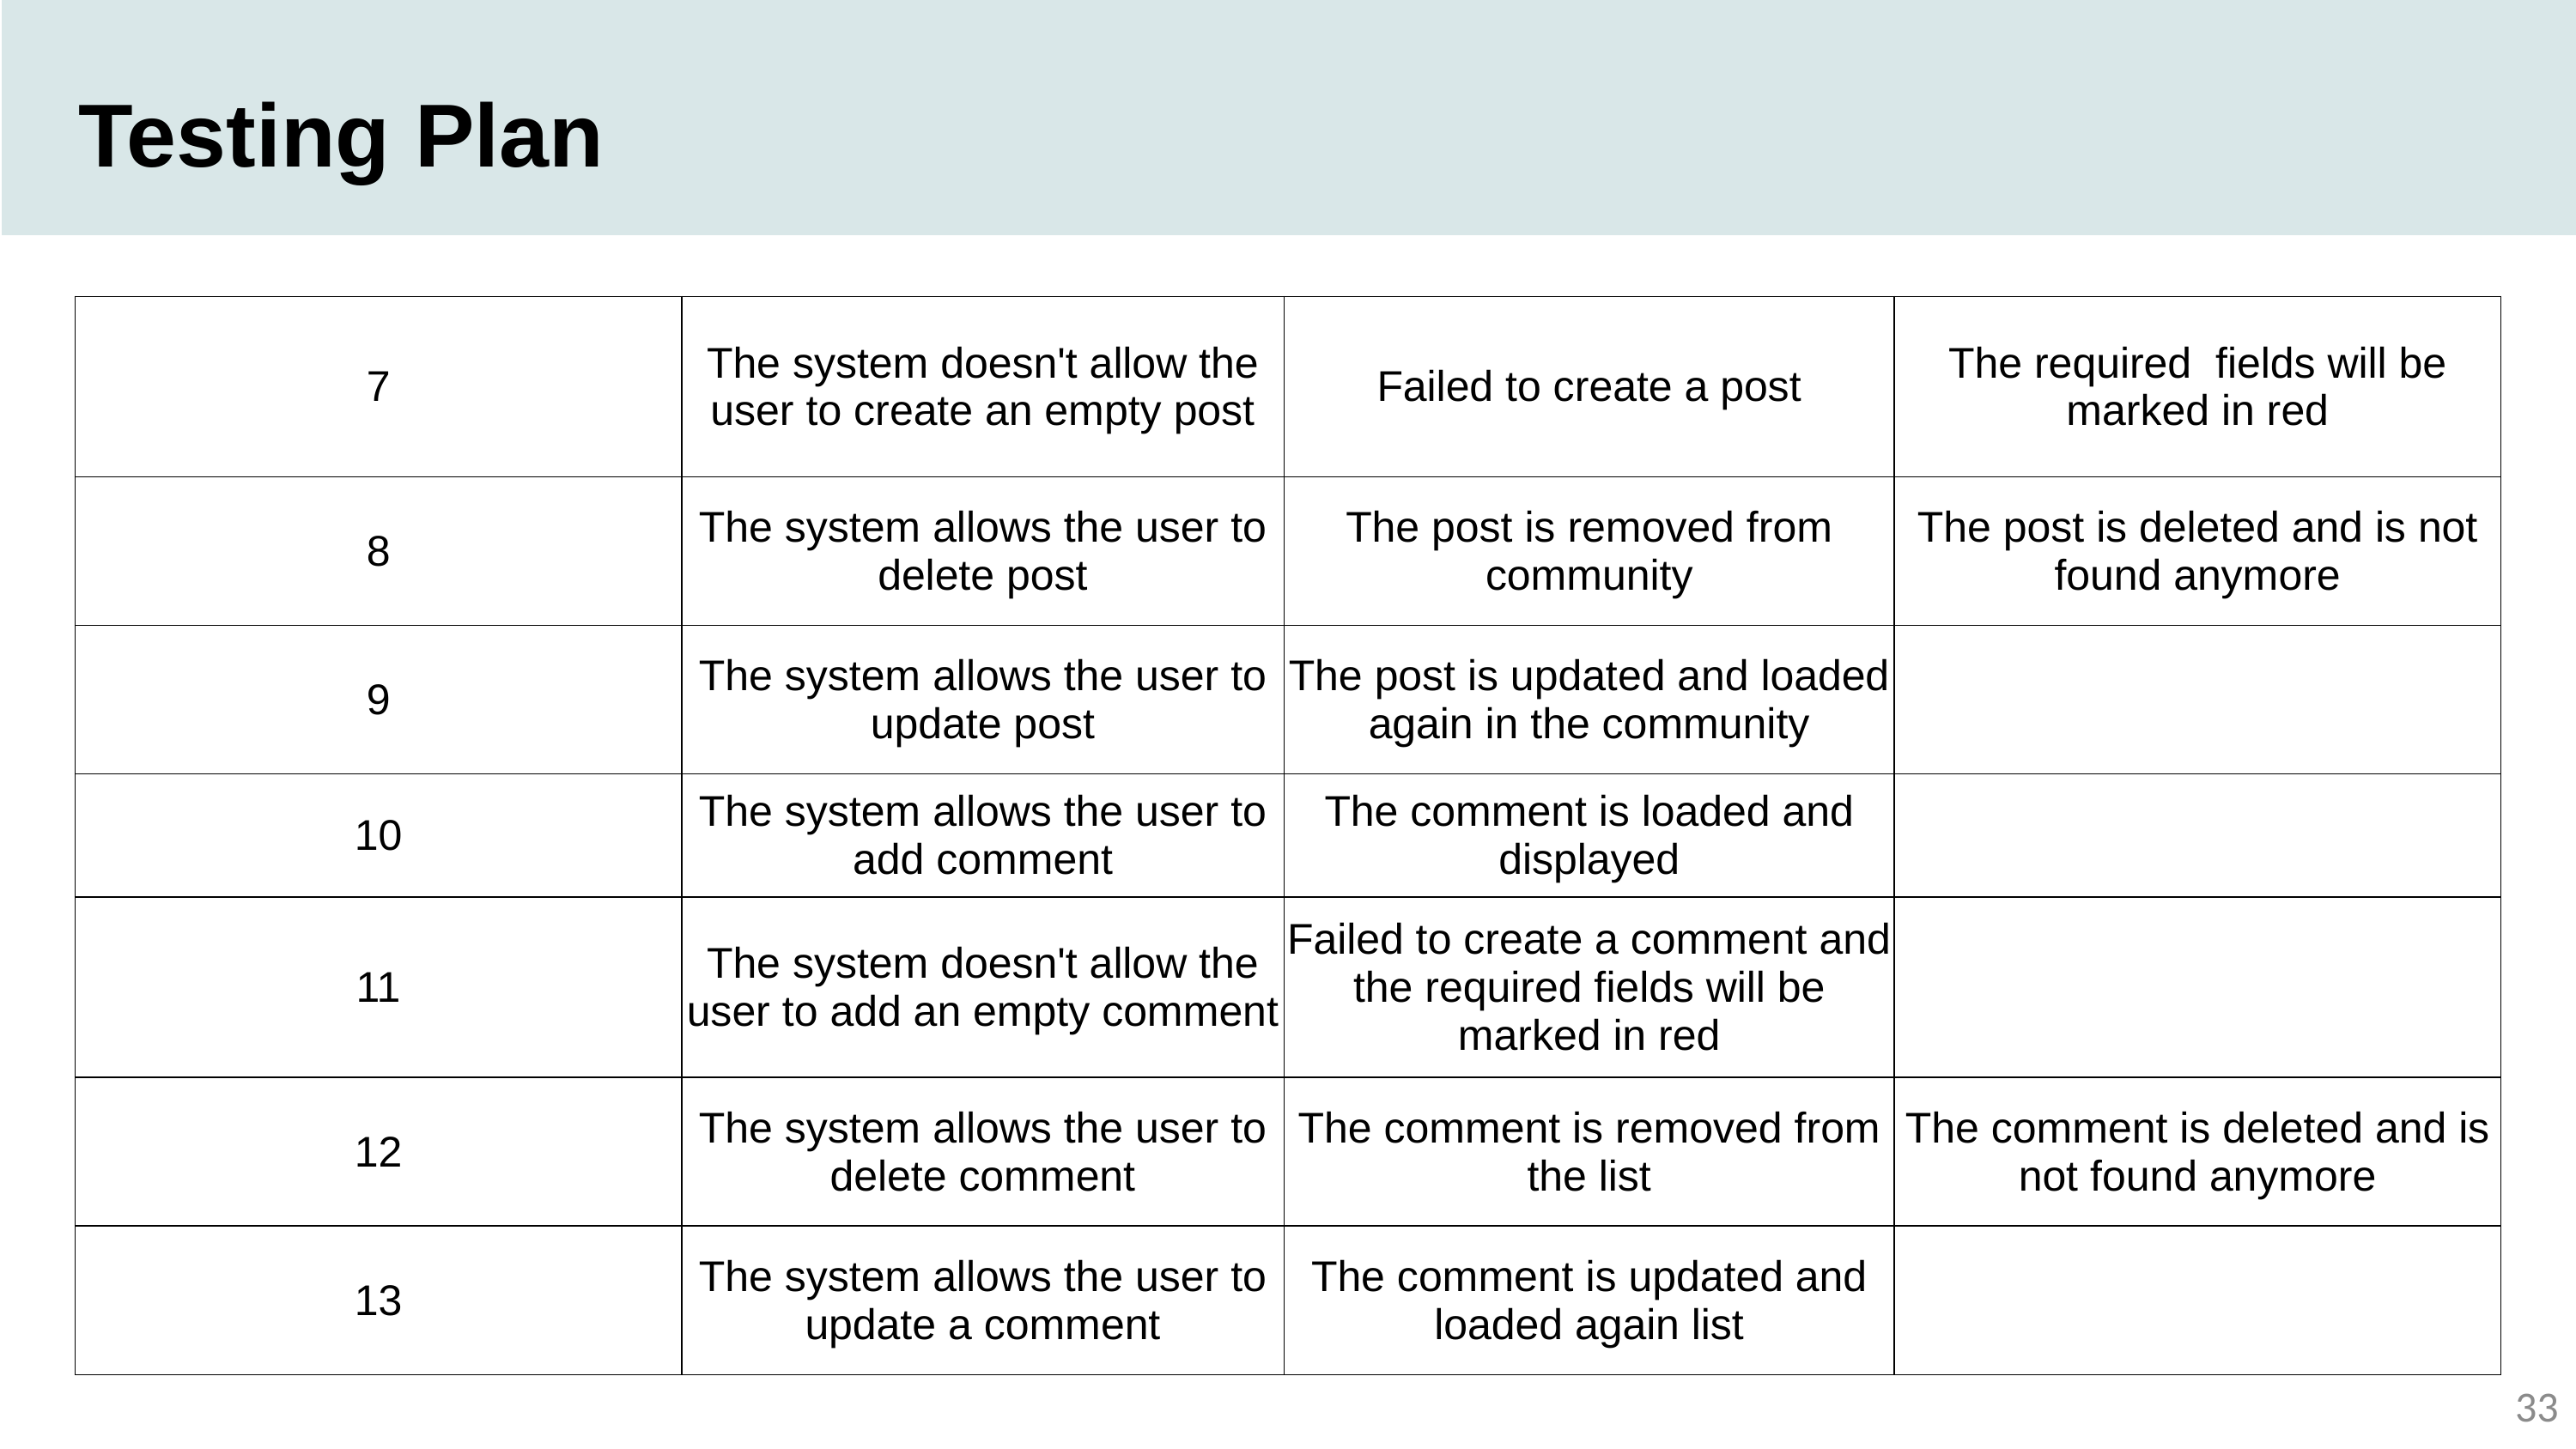

Testing Plan
| 7 | The system doesn't allow the user to create an empty post | Failed to create a post | The required  fields will be marked in red |
| --- | --- | --- | --- |
| 8 | The system allows the user to delete post | The post is removed from community | The post is deleted and is not found anymore |
| 9 | The system allows the user to update post | The post is updated and loaded again in the community |  |
| 10 | The system allows the user to add comment | The comment is loaded and displayed |  |
| 11 | The system doesn't allow the user to add an empty comment | Failed to create a comment and the required fields will be marked in red |  |
| 12 | The system allows the user to delete comment | The comment is removed from the list | The comment is deleted and is not found anymore |
| 13 | The system allows the user to update a comment | The comment is updated and loaded again list |  |
33